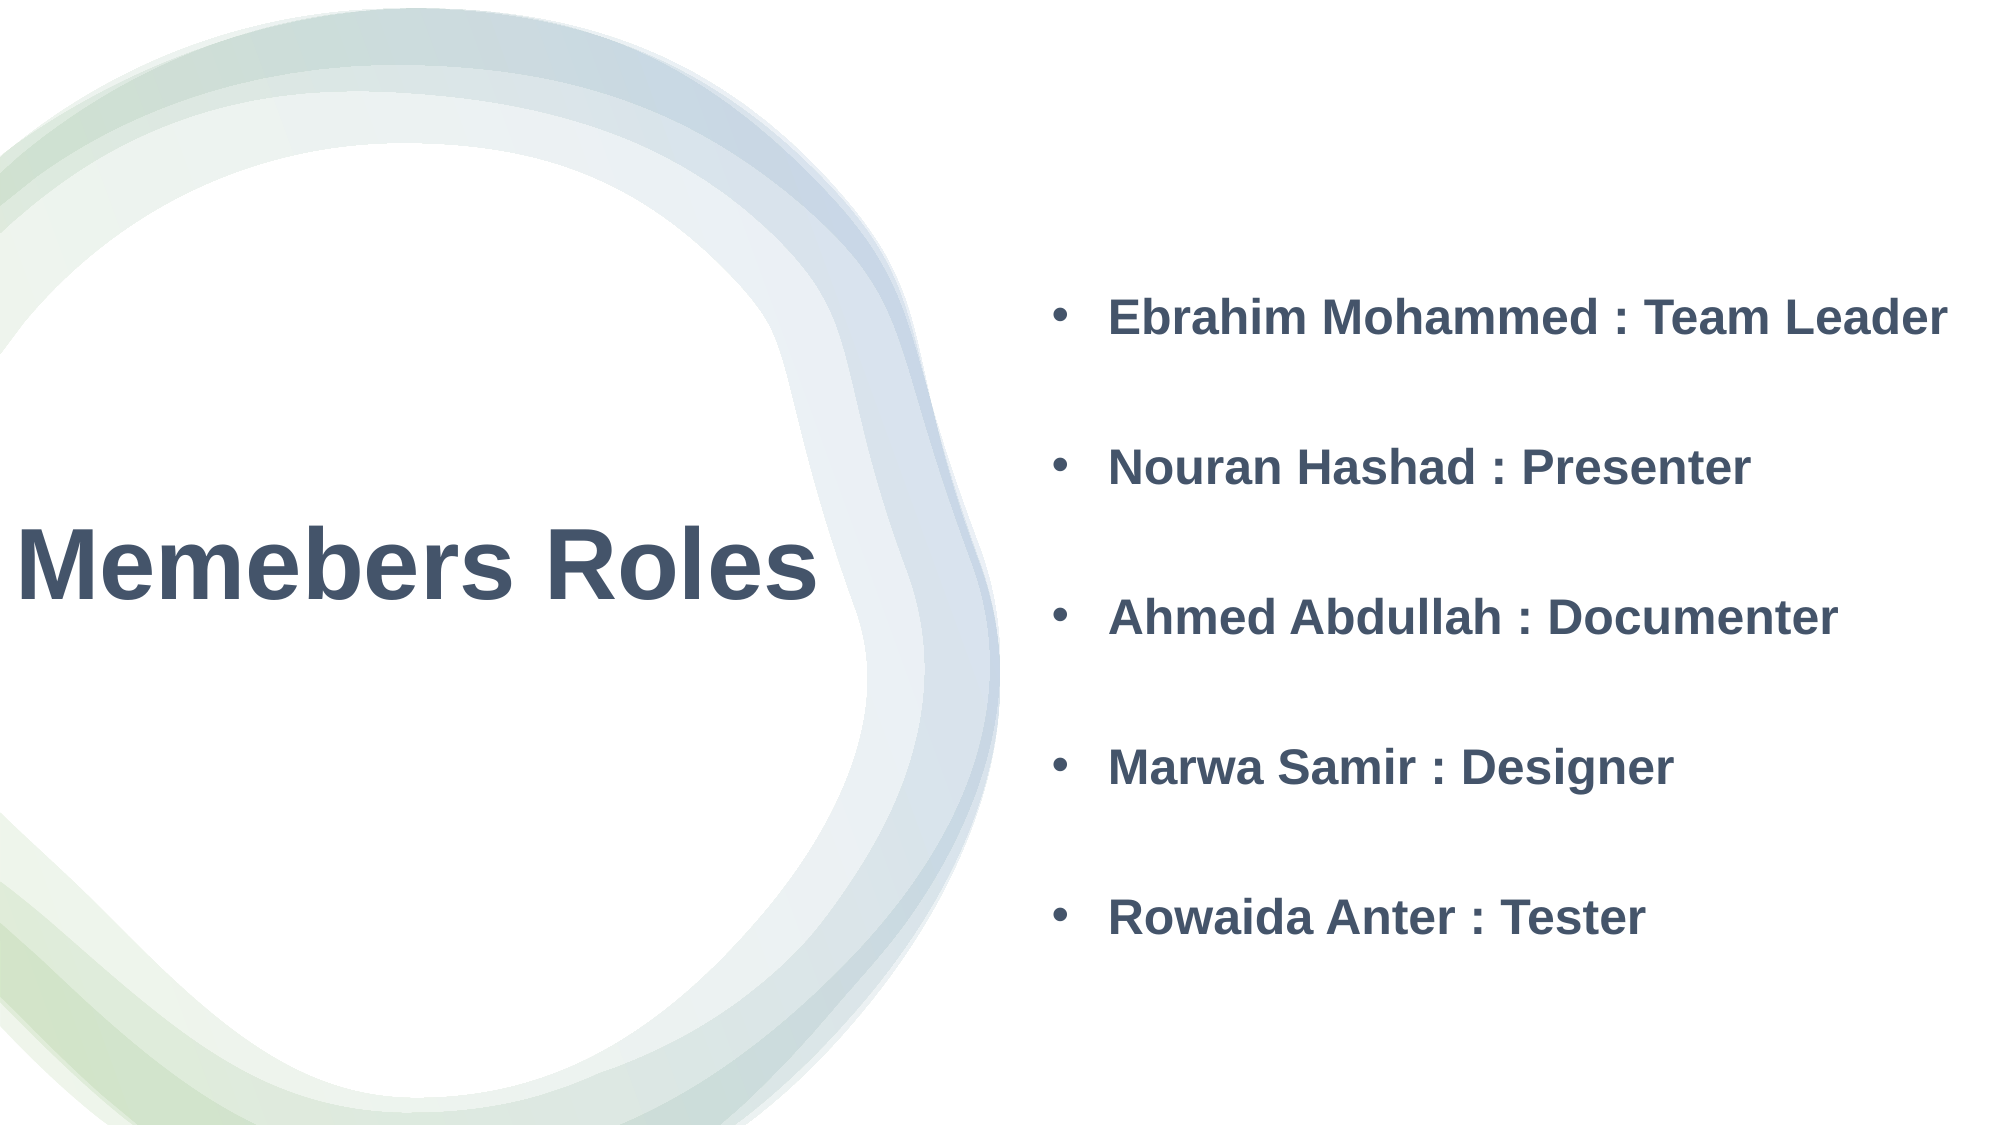

Ebrahim Mohammed : Team Leader
Nouran Hashad : Presenter
Ahmed Abdullah : Documenter
Marwa Samir : Designer
Rowaida Anter : Tester
# Memebers Roles